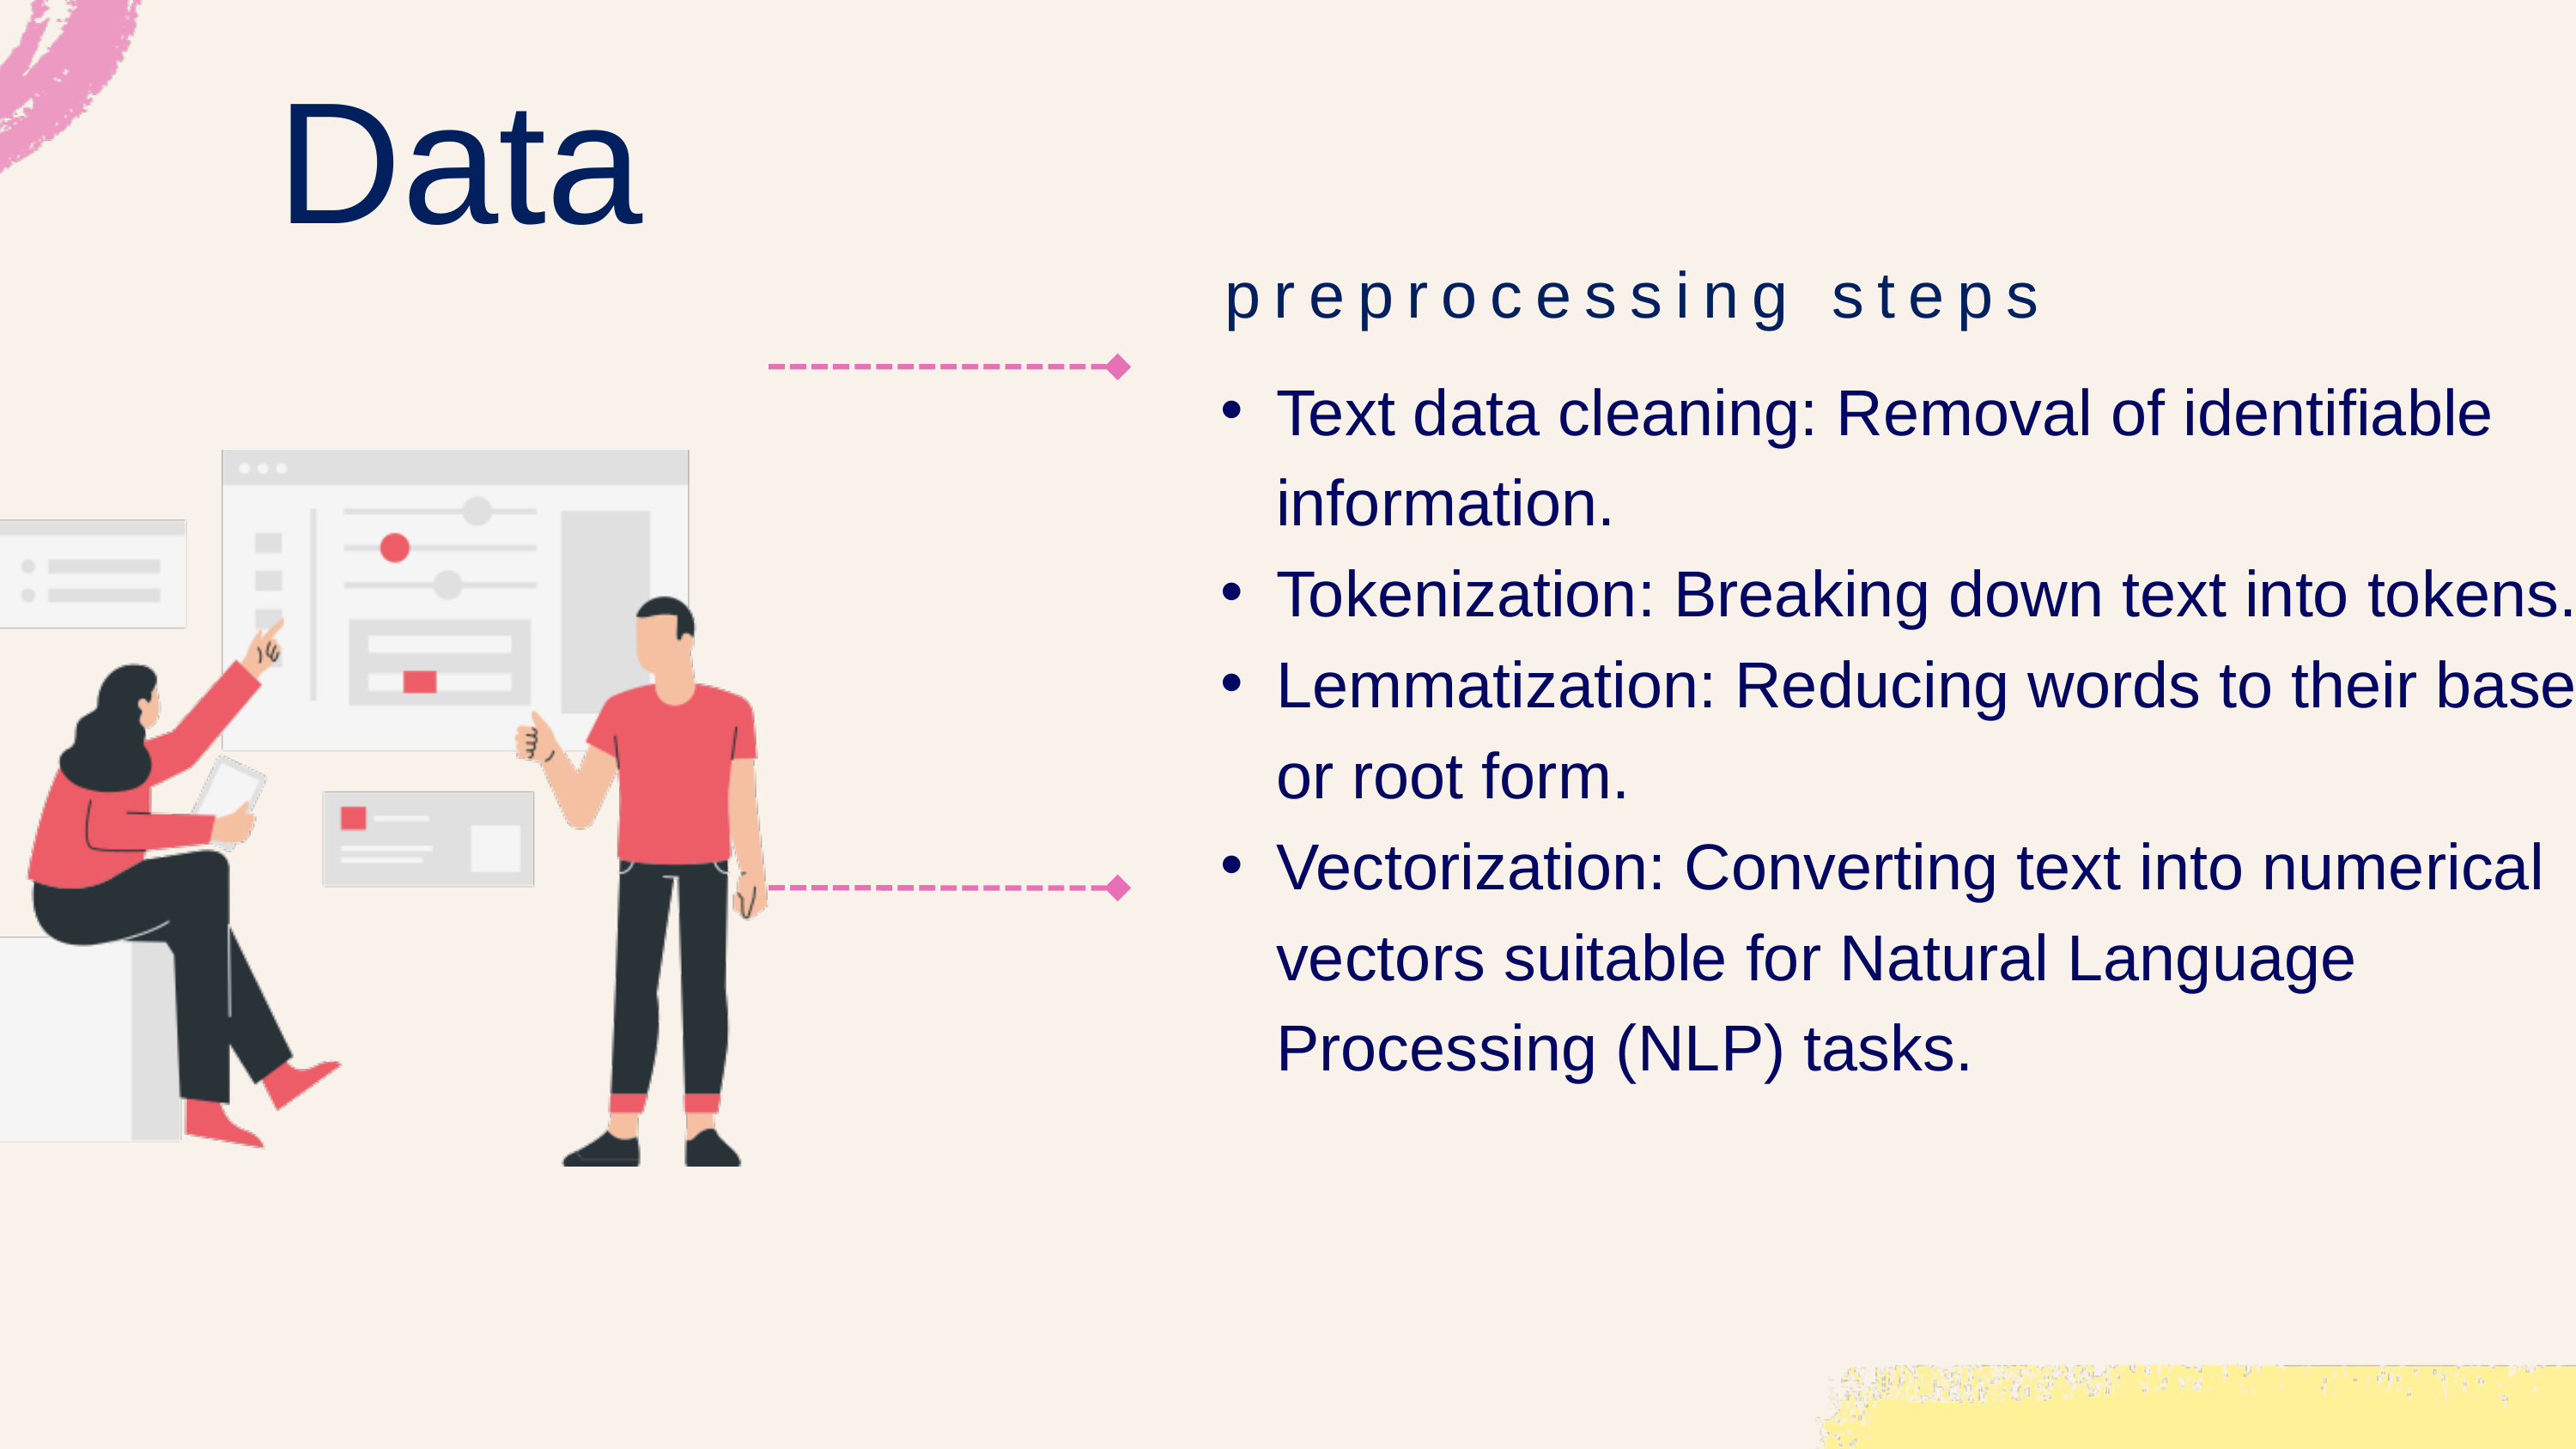

Data
preprocessing steps
Text data cleaning: Removal of identifiable information.
Tokenization: Breaking down text into tokens.
Lemmatization: Reducing words to their base or root form.
Vectorization: Converting text into numerical vectors suitable for Natural Language Processing (NLP) tasks.